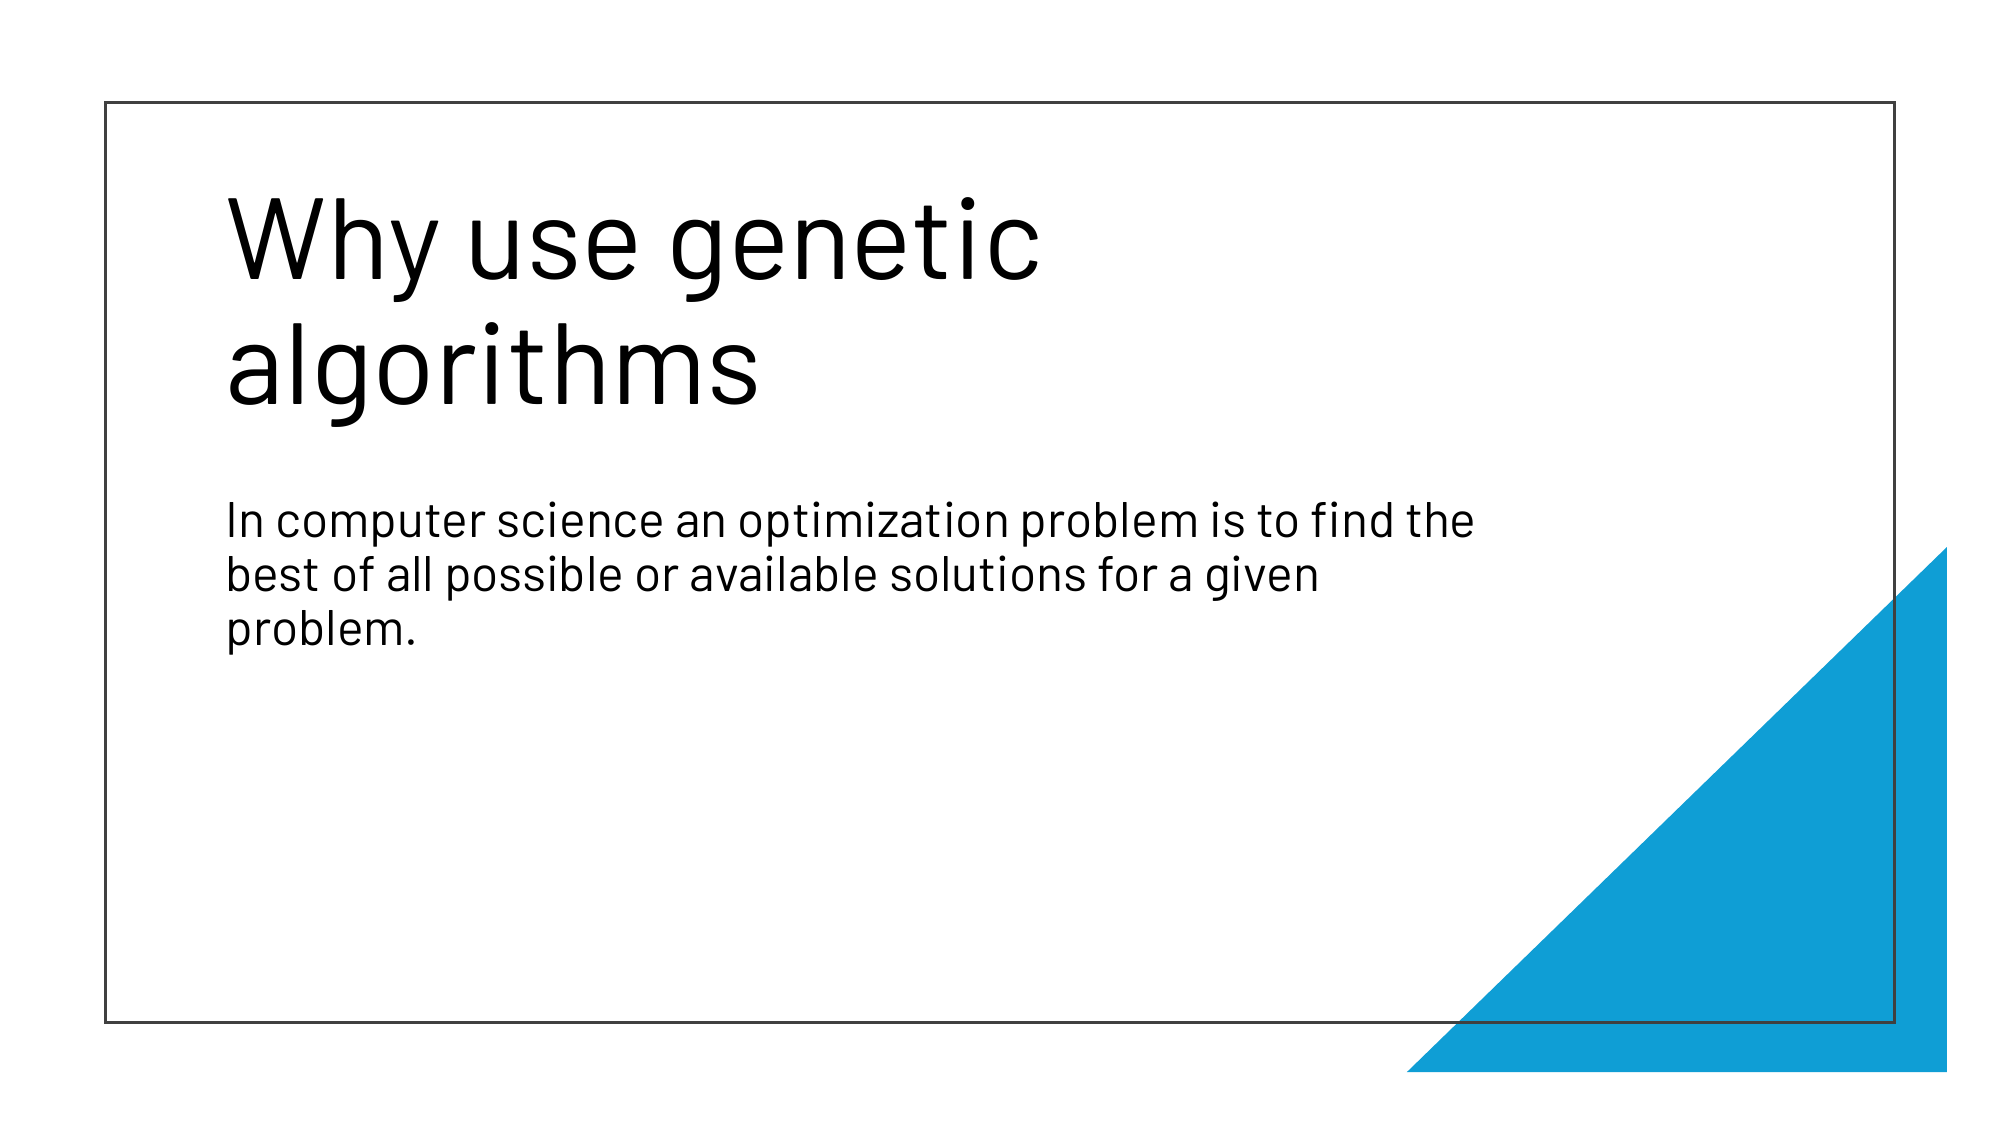

# Why use genetic algorithms
In computer science an optimization problem is to find the best of all possible or available solutions for a given problem.